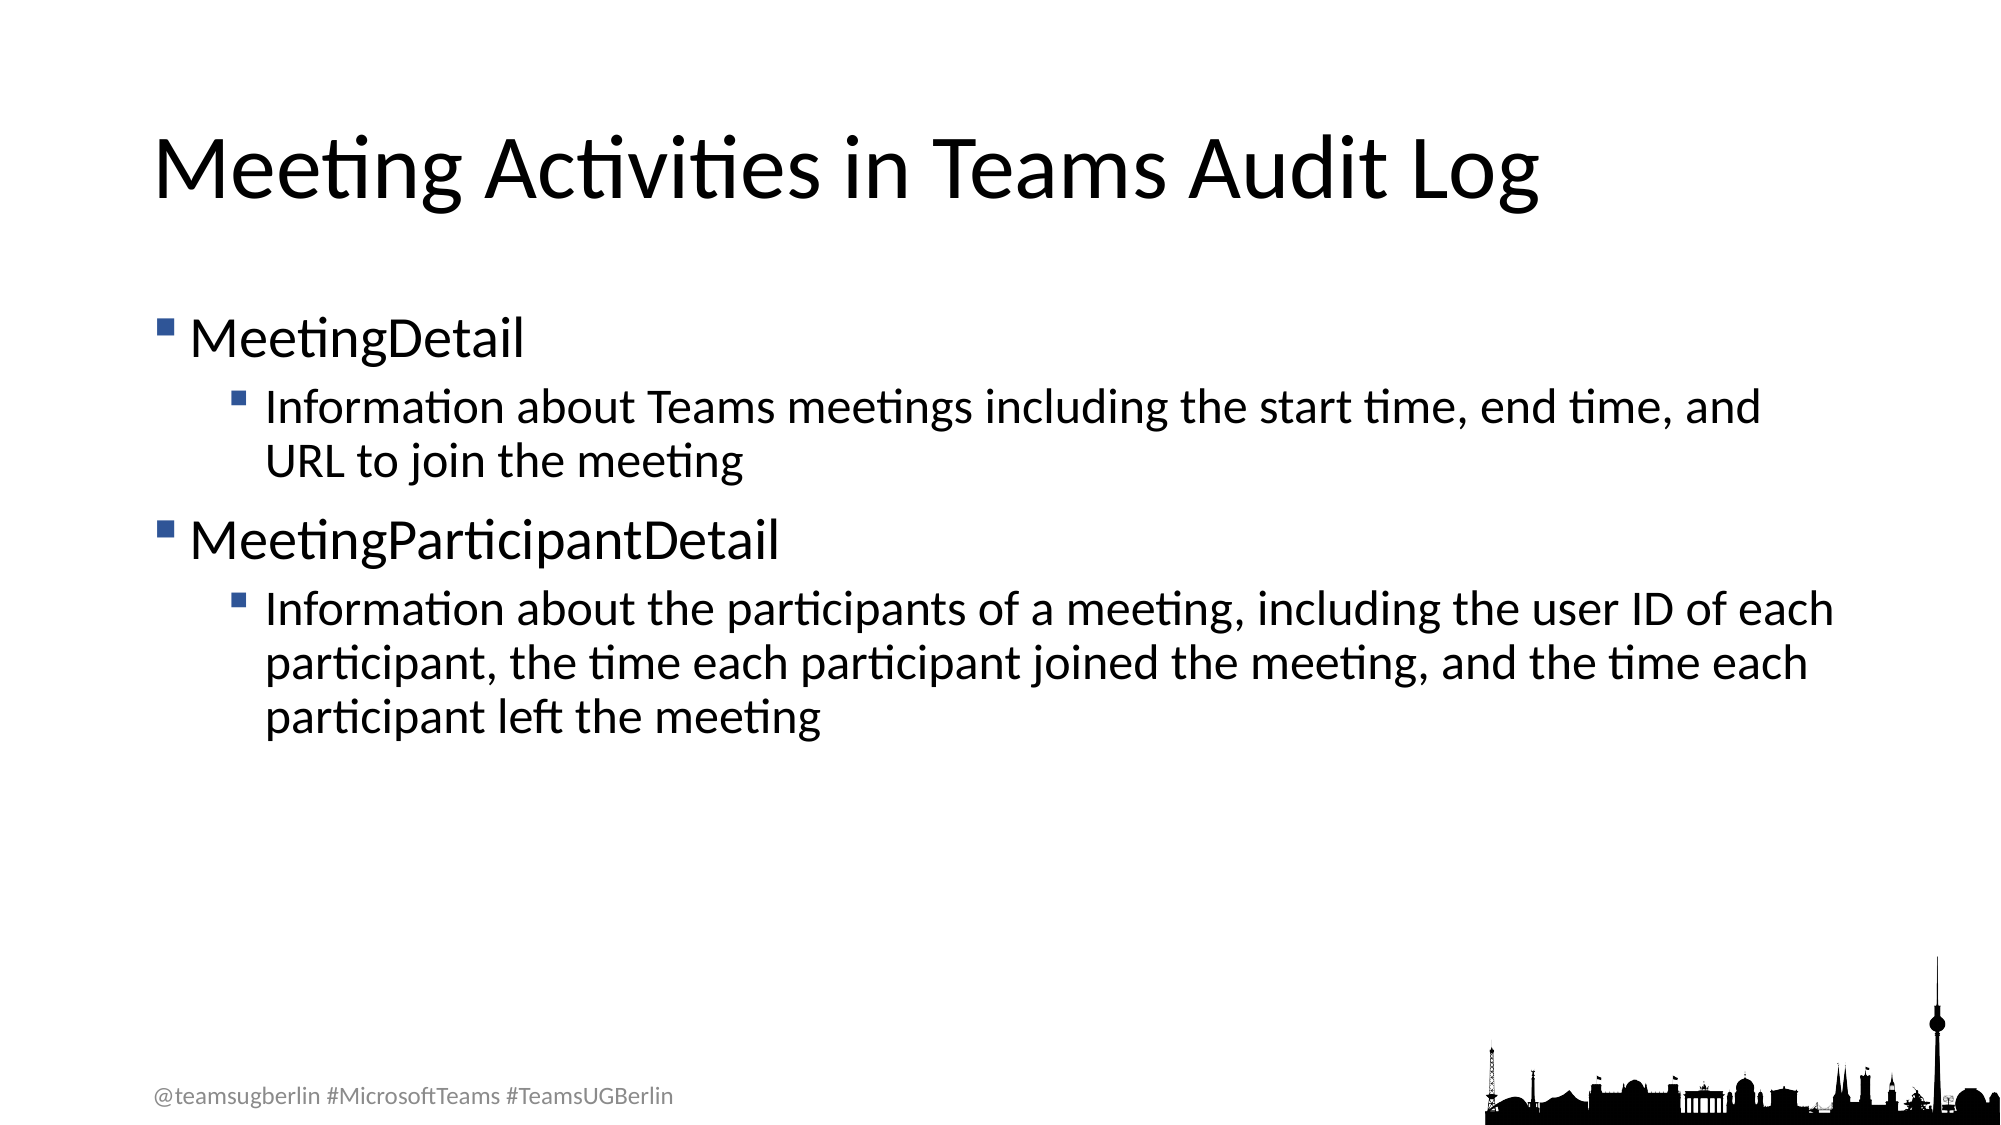

# Meeting Activities in Teams Audit Log
MeetingDetail
Information about Teams meetings including the start time, end time, and URL to join the meeting
MeetingParticipantDetail
Information about the participants of a meeting, including the user ID of each participant, the time each participant joined the meeting, and the time each participant left the meeting